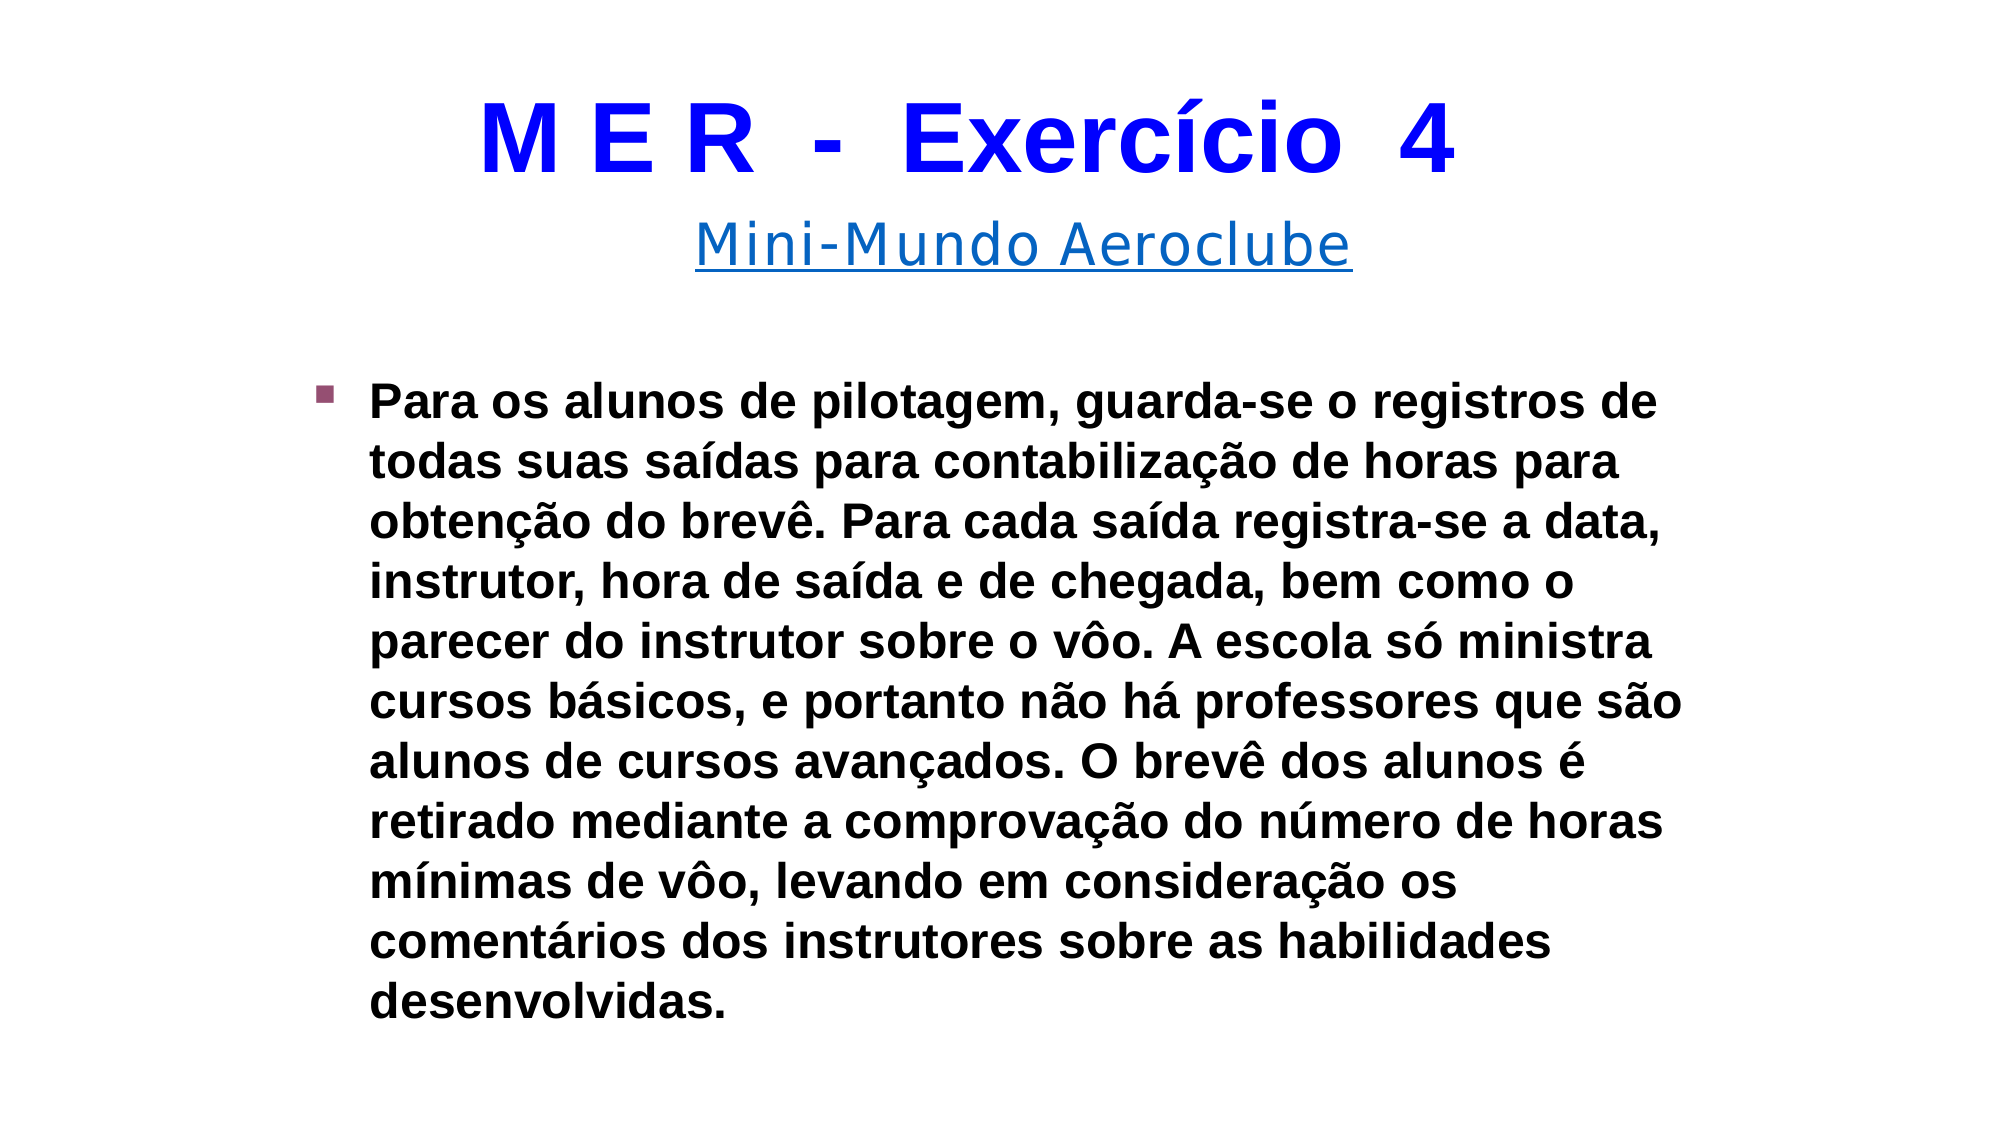

M E R  -  Exercício  4
Mini-Mundo Aeroclube

Para os alunos de pilotagem, guarda-se o registros de todas suas saídas para contabilização de horas para obtenção do brevê. Para cada saída registra-se a data, instrutor, hora de saída e de chegada, bem como o parecer do instrutor sobre o vôo. A escola só ministra cursos básicos, e portanto não há professores que são alunos de cursos avançados. O brevê dos alunos é retirado mediante a comprovação do número de horas mínimas de vôo, levando em consideração os comentários dos instrutores sobre as habilidades desenvolvidas.